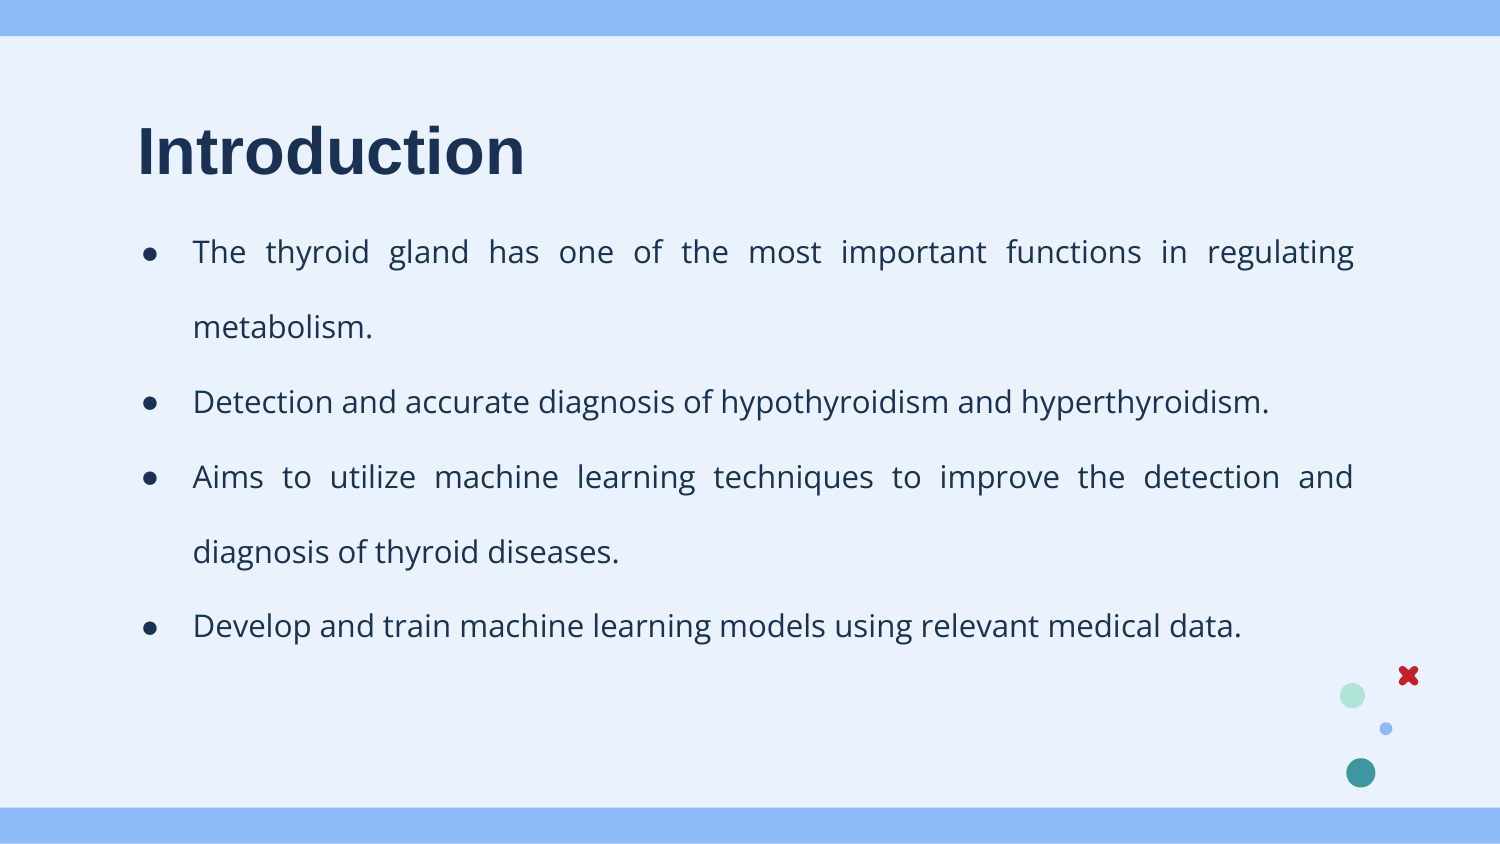

# Introduction
The thyroid gland has one of the most important functions in regulating metabolism.
Detection and accurate diagnosis of hypothyroidism and hyperthyroidism.
Aims to utilize machine learning techniques to improve the detection and diagnosis of thyroid diseases.
Develop and train machine learning models using relevant medical data.